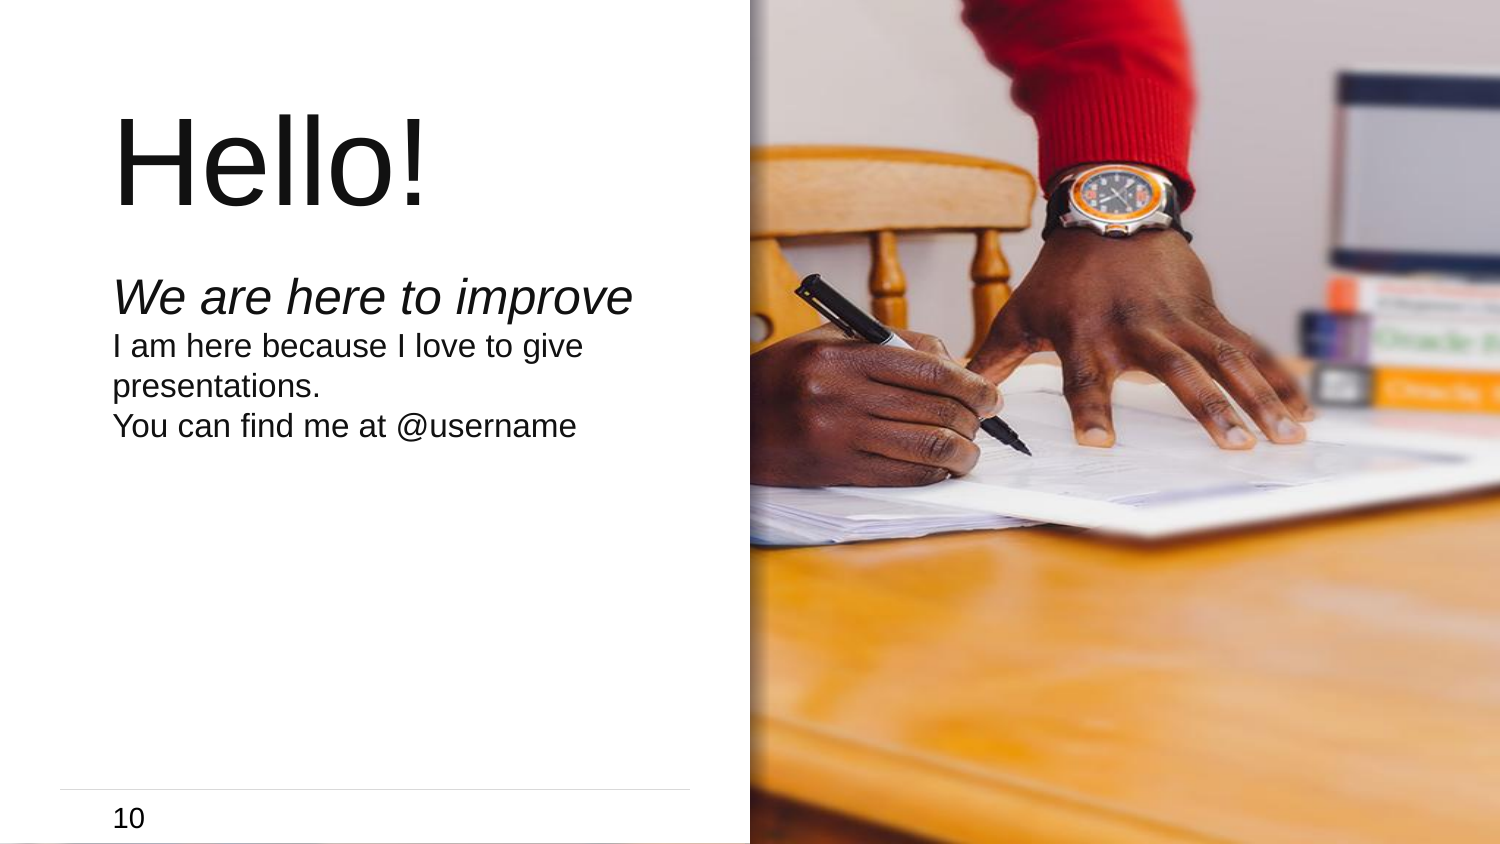

# Hello!
We are here to improve
I am here because I love to give presentations.
You can find me at @username
10